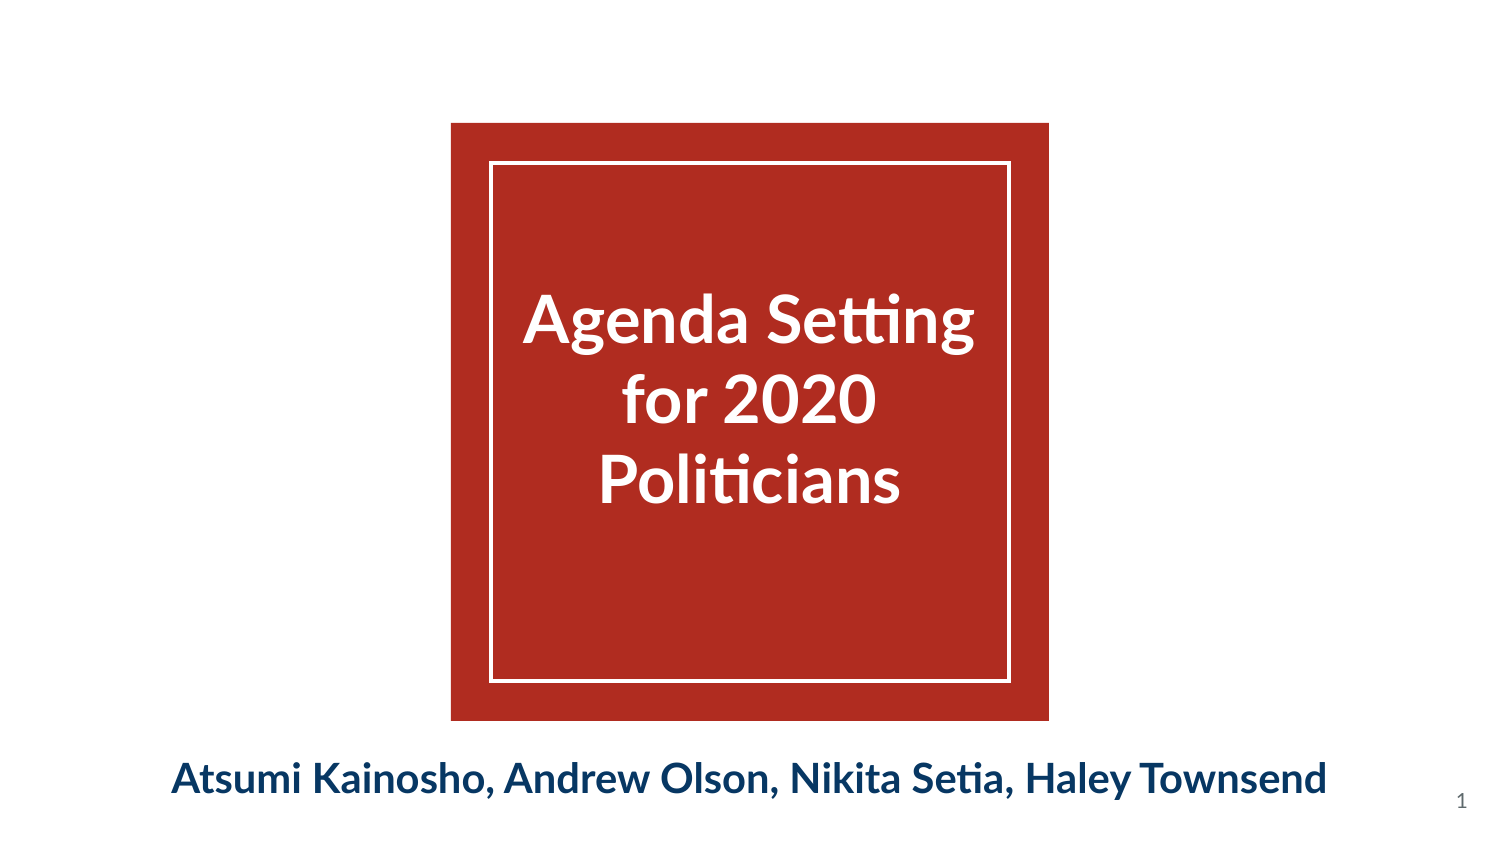

# Agenda Setting for 2020 Politicians
Atsumi Kainosho, Andrew Olson, Nikita Setia, Haley Townsend
1